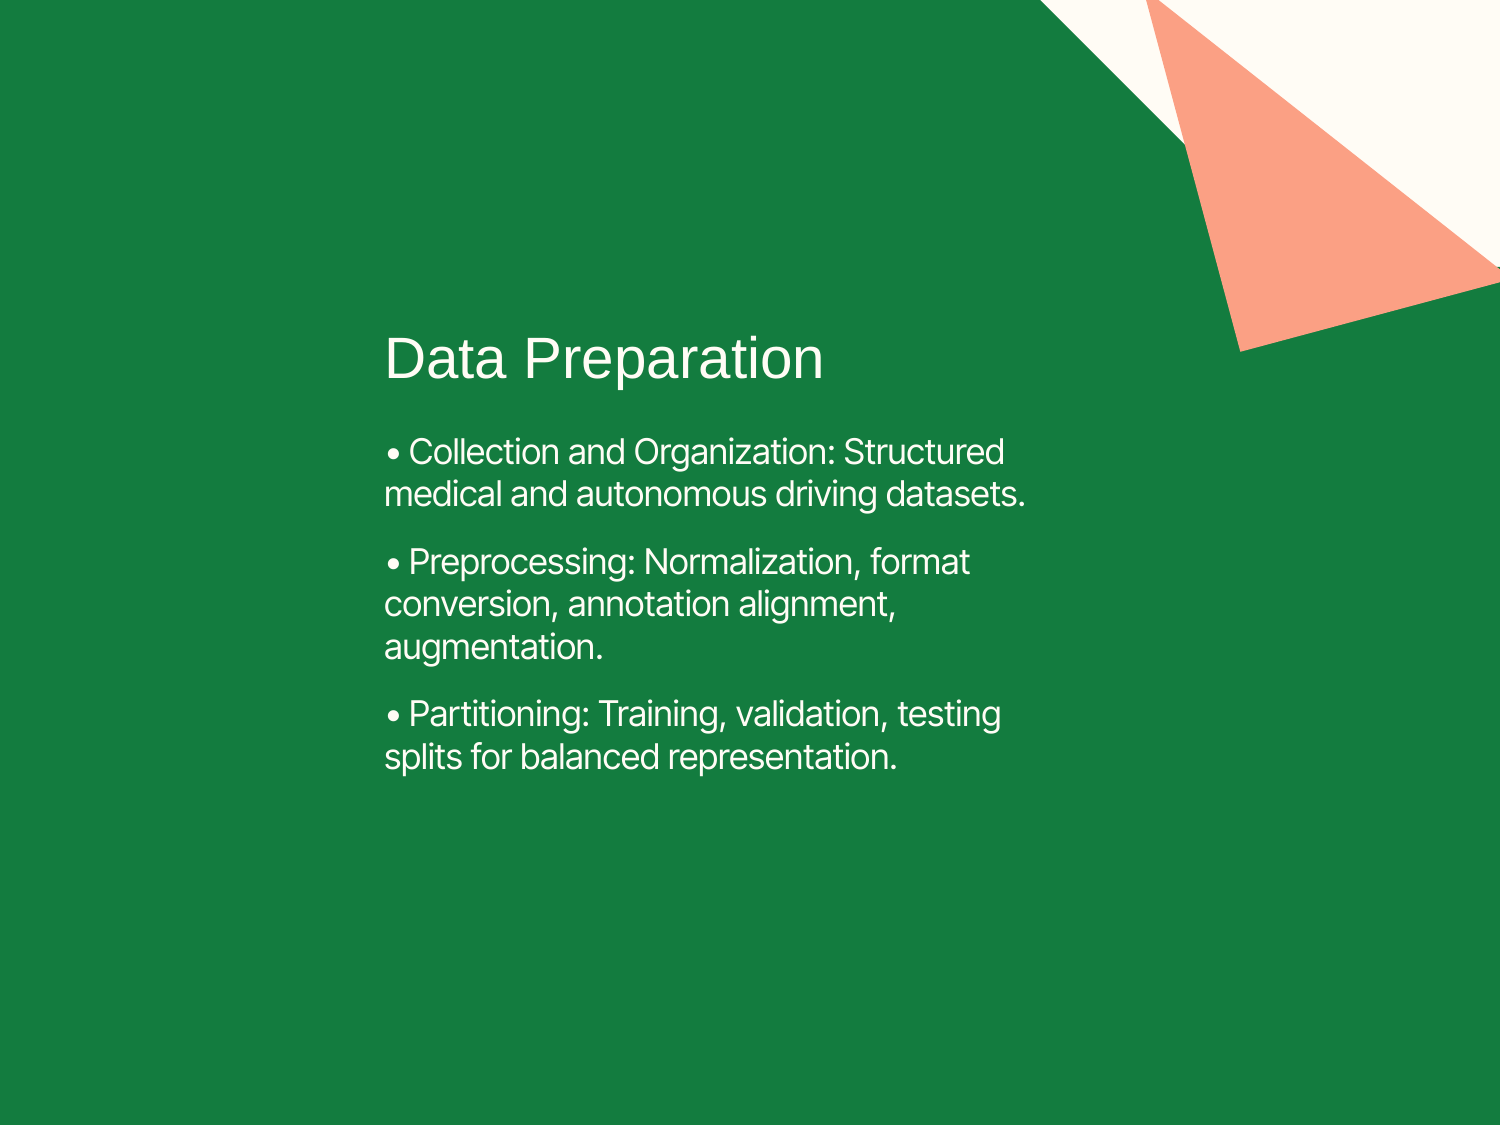

# Data Preparation
• Collection and Organization: Structured medical and autonomous driving datasets.
• Preprocessing: Normalization, format conversion, annotation alignment, augmentation.
• Partitioning: Training, validation, testing splits for balanced representation.